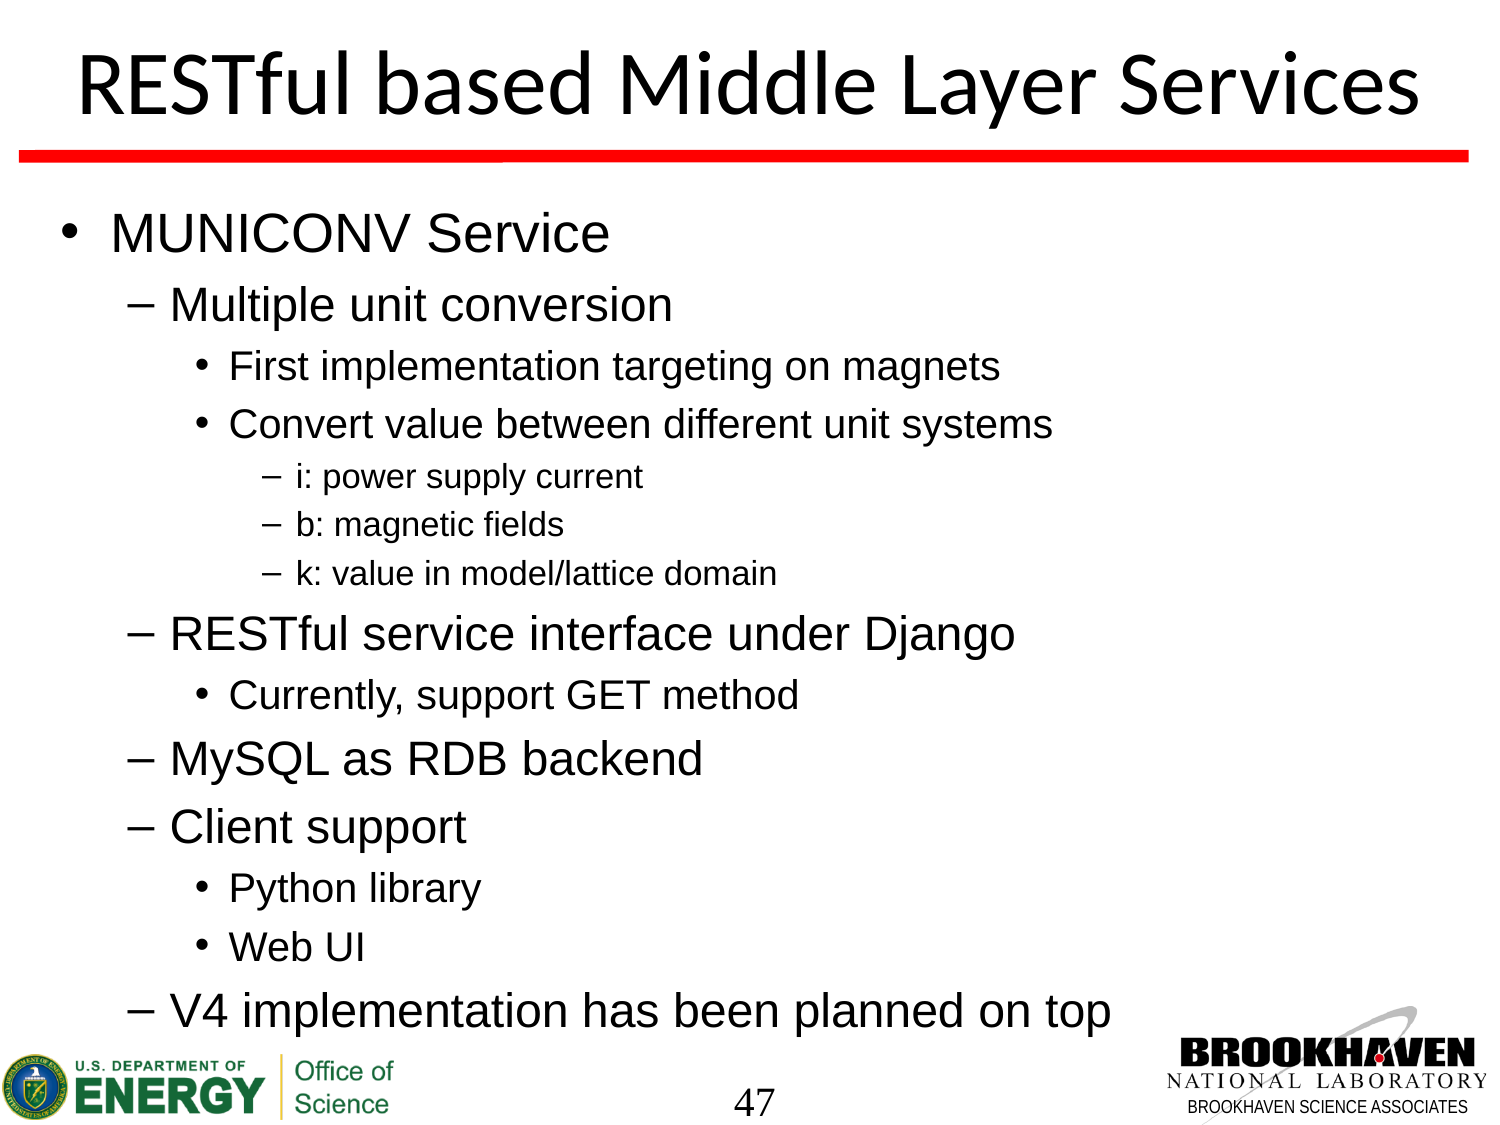

# RESTful based Middle Layer Services
MUNICONV Service
Multiple unit conversion
First implementation targeting on magnets
Convert value between different unit systems
i: power supply current
b: magnetic fields
k: value in model/lattice domain
RESTful service interface under Django
Currently, support GET method
MySQL as RDB backend
Client support
Python library
Web UI
V4 implementation has been planned on top